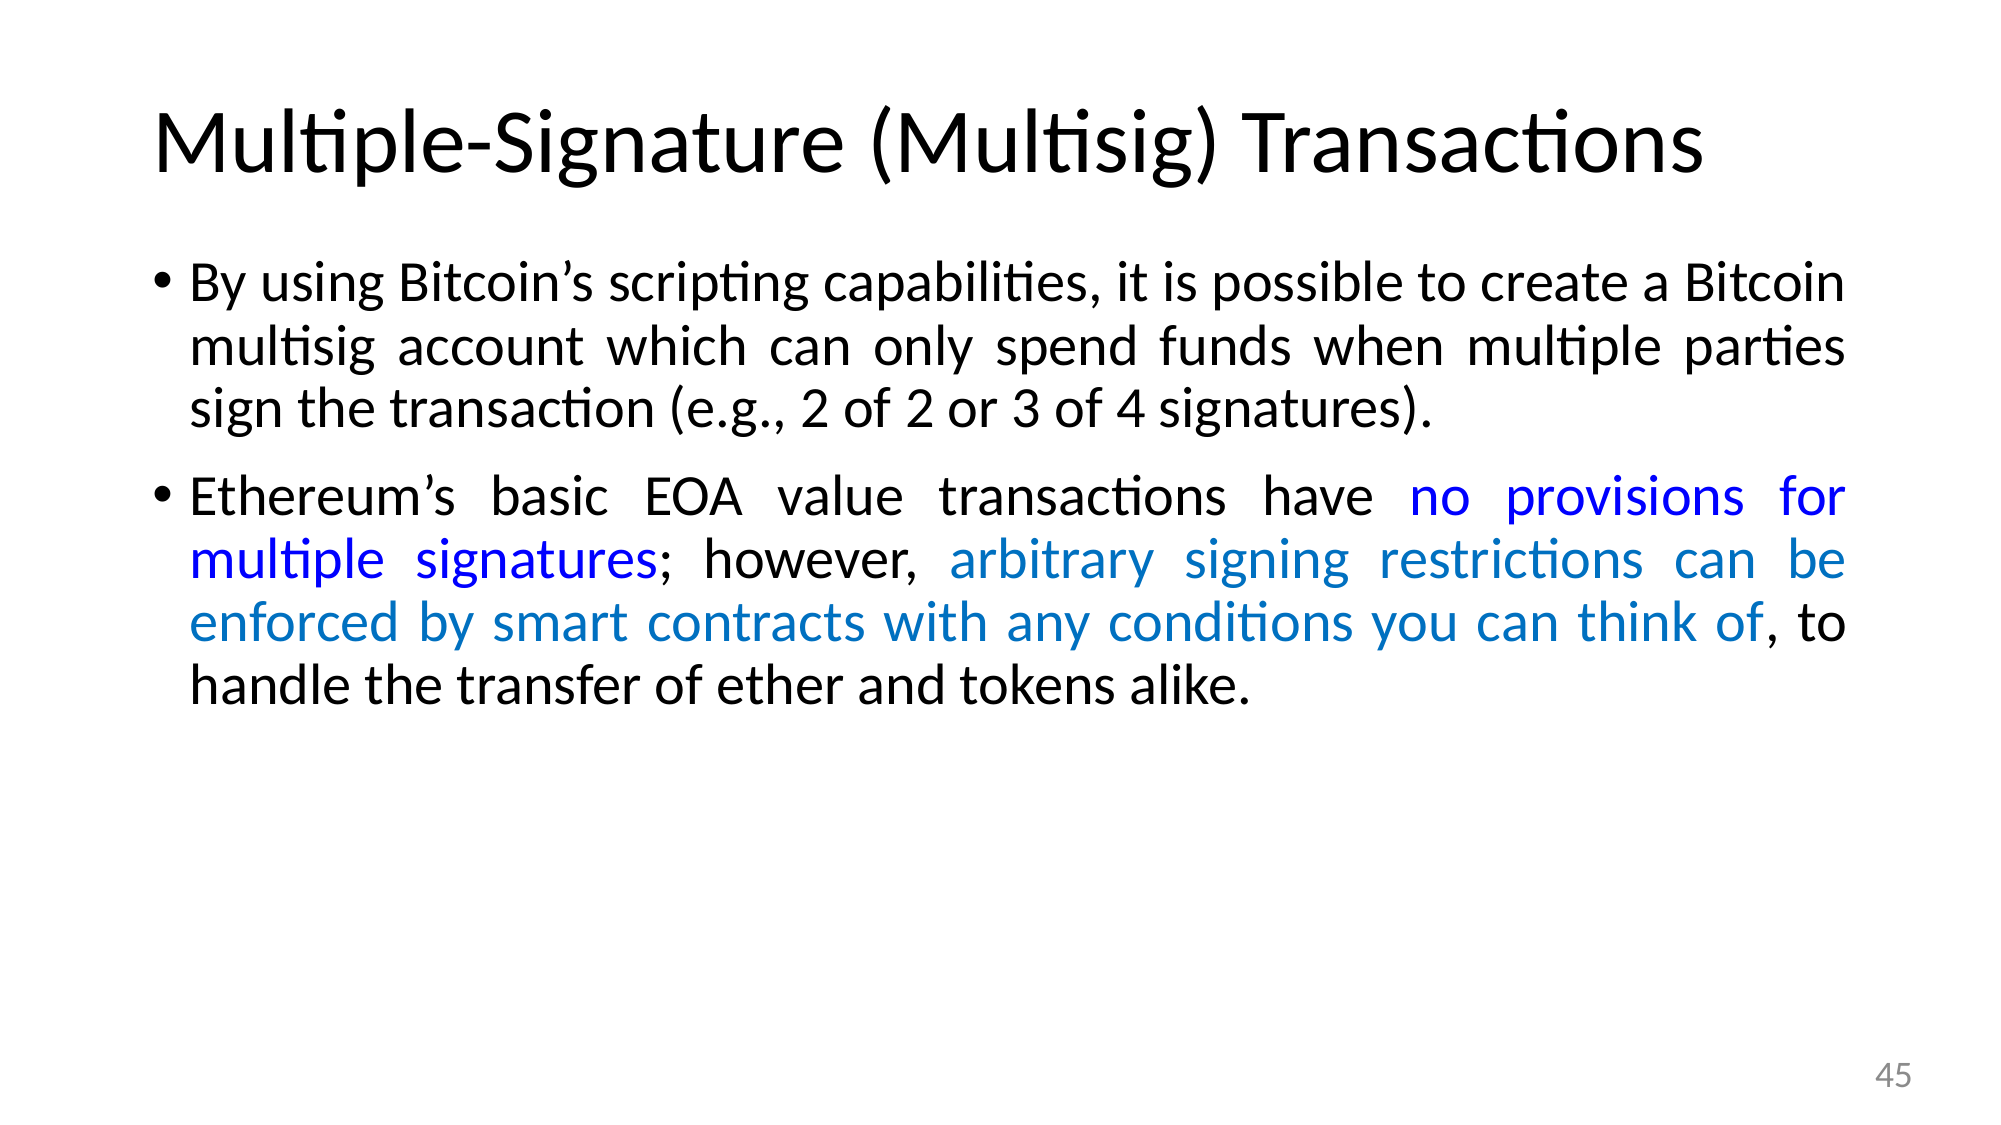

# Multiple-Signature (Multisig) Transactions
By using Bitcoin’s scripting capabilities, it is possible to create a Bitcoin multisig account which can only spend funds when multiple parties sign the transaction (e.g., 2 of 2 or 3 of 4 signatures).
Ethereum’s basic EOA value transactions have no provisions for multiple signatures; however, arbitrary signing restrictions can be enforced by smart contracts with any conditions you can think of, to handle the transfer of ether and tokens alike.
45